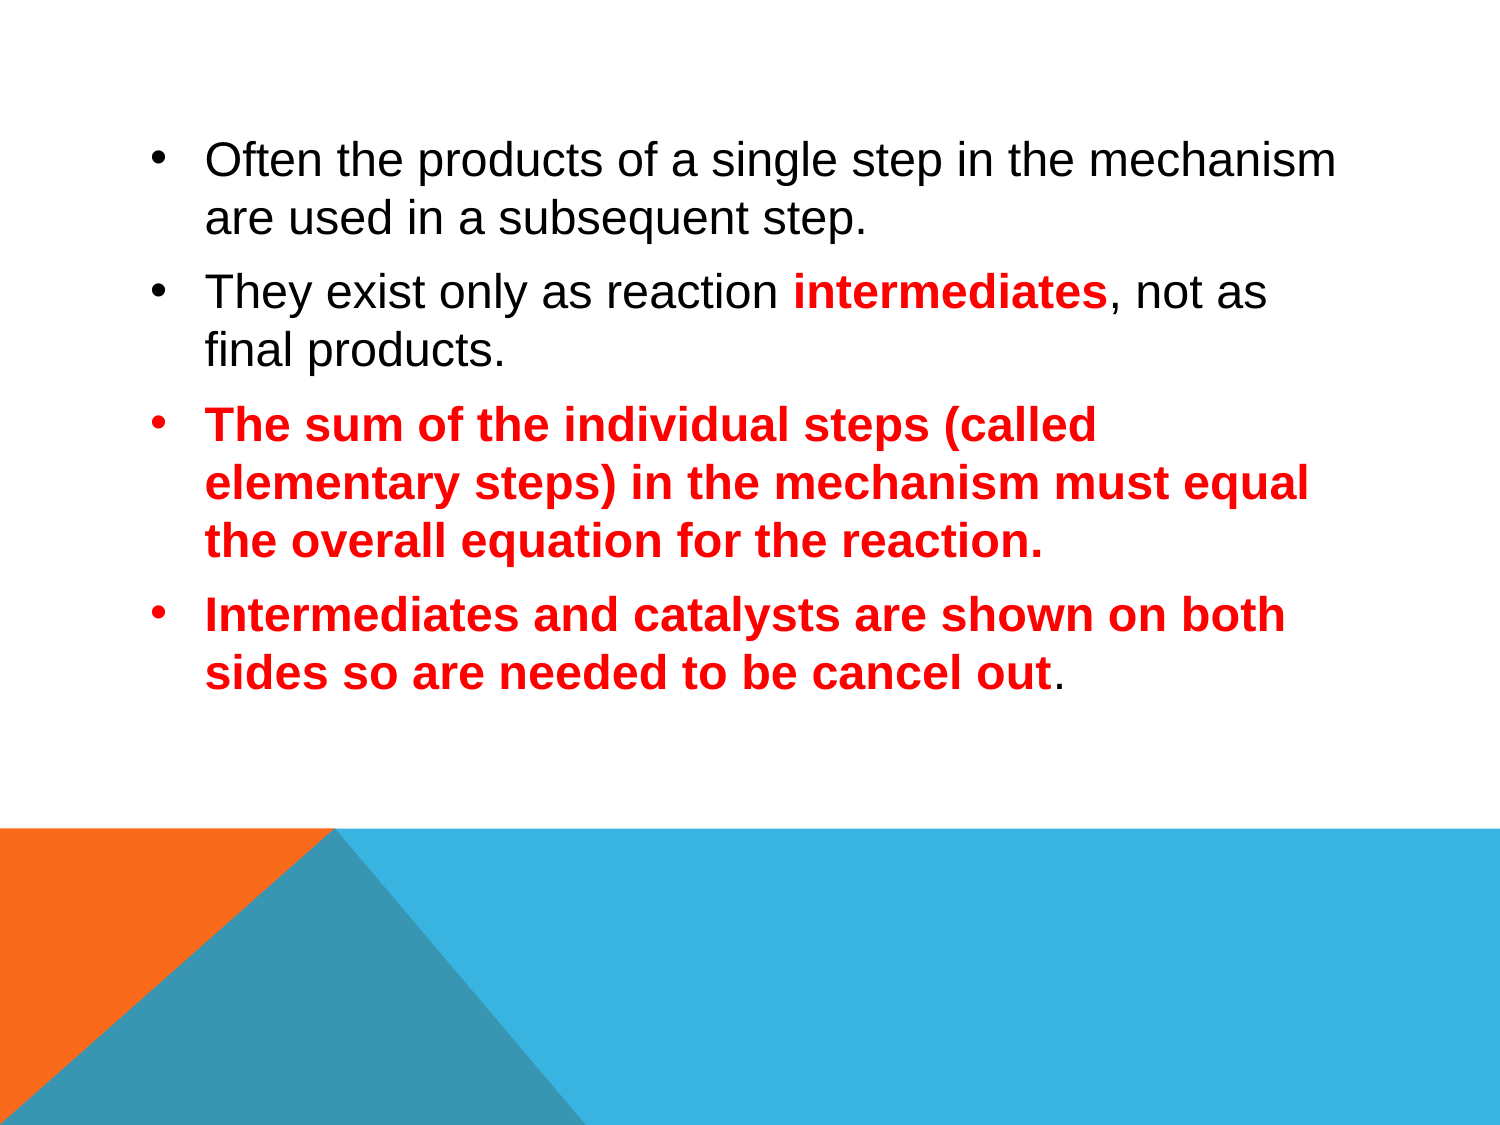

Often the products of a single step in the mechanism are used in a subsequent step.
They exist only as reaction intermediates, not as final products.
The sum of the individual steps (called elementary steps) in the mechanism must equal the overall equation for the reaction.
Intermediates and catalysts are shown on both sides so are needed to be cancel out.